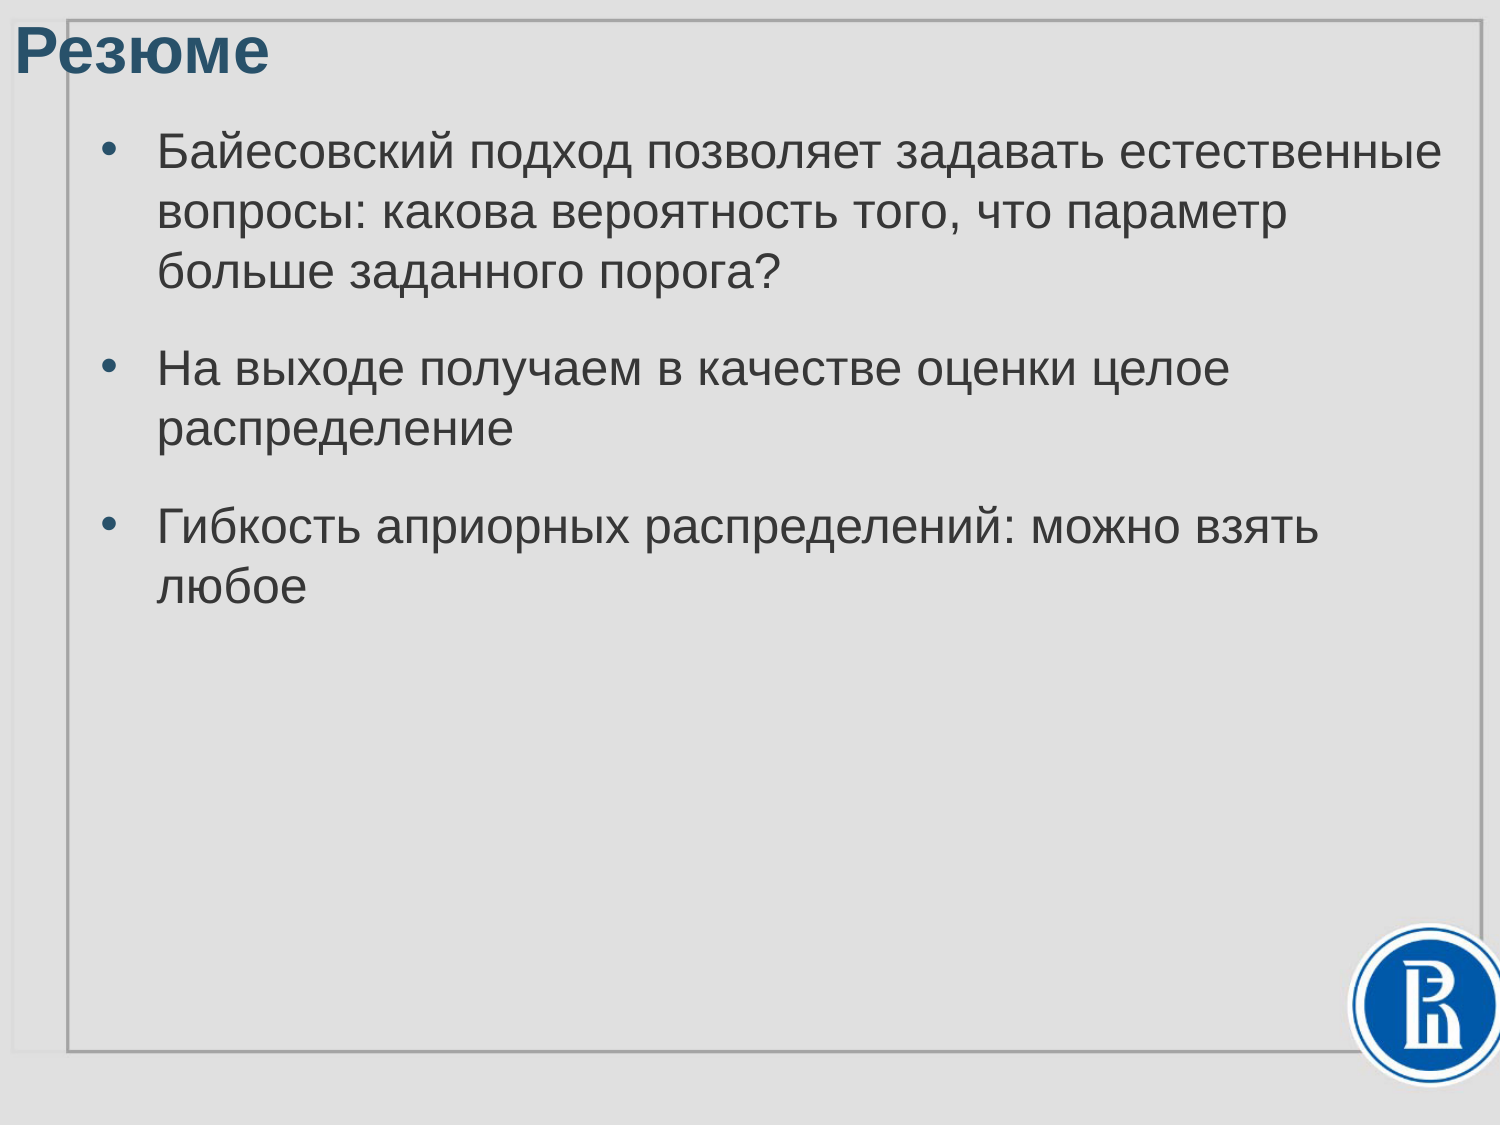

Резюме
Байесовский подход позволяет задавать естественные вопросы: какова вероятность того, что параметр больше заданного порога?
На выходе получаем в качестве оценки целое распределение
Гибкость априорных распределений: можно взять любое